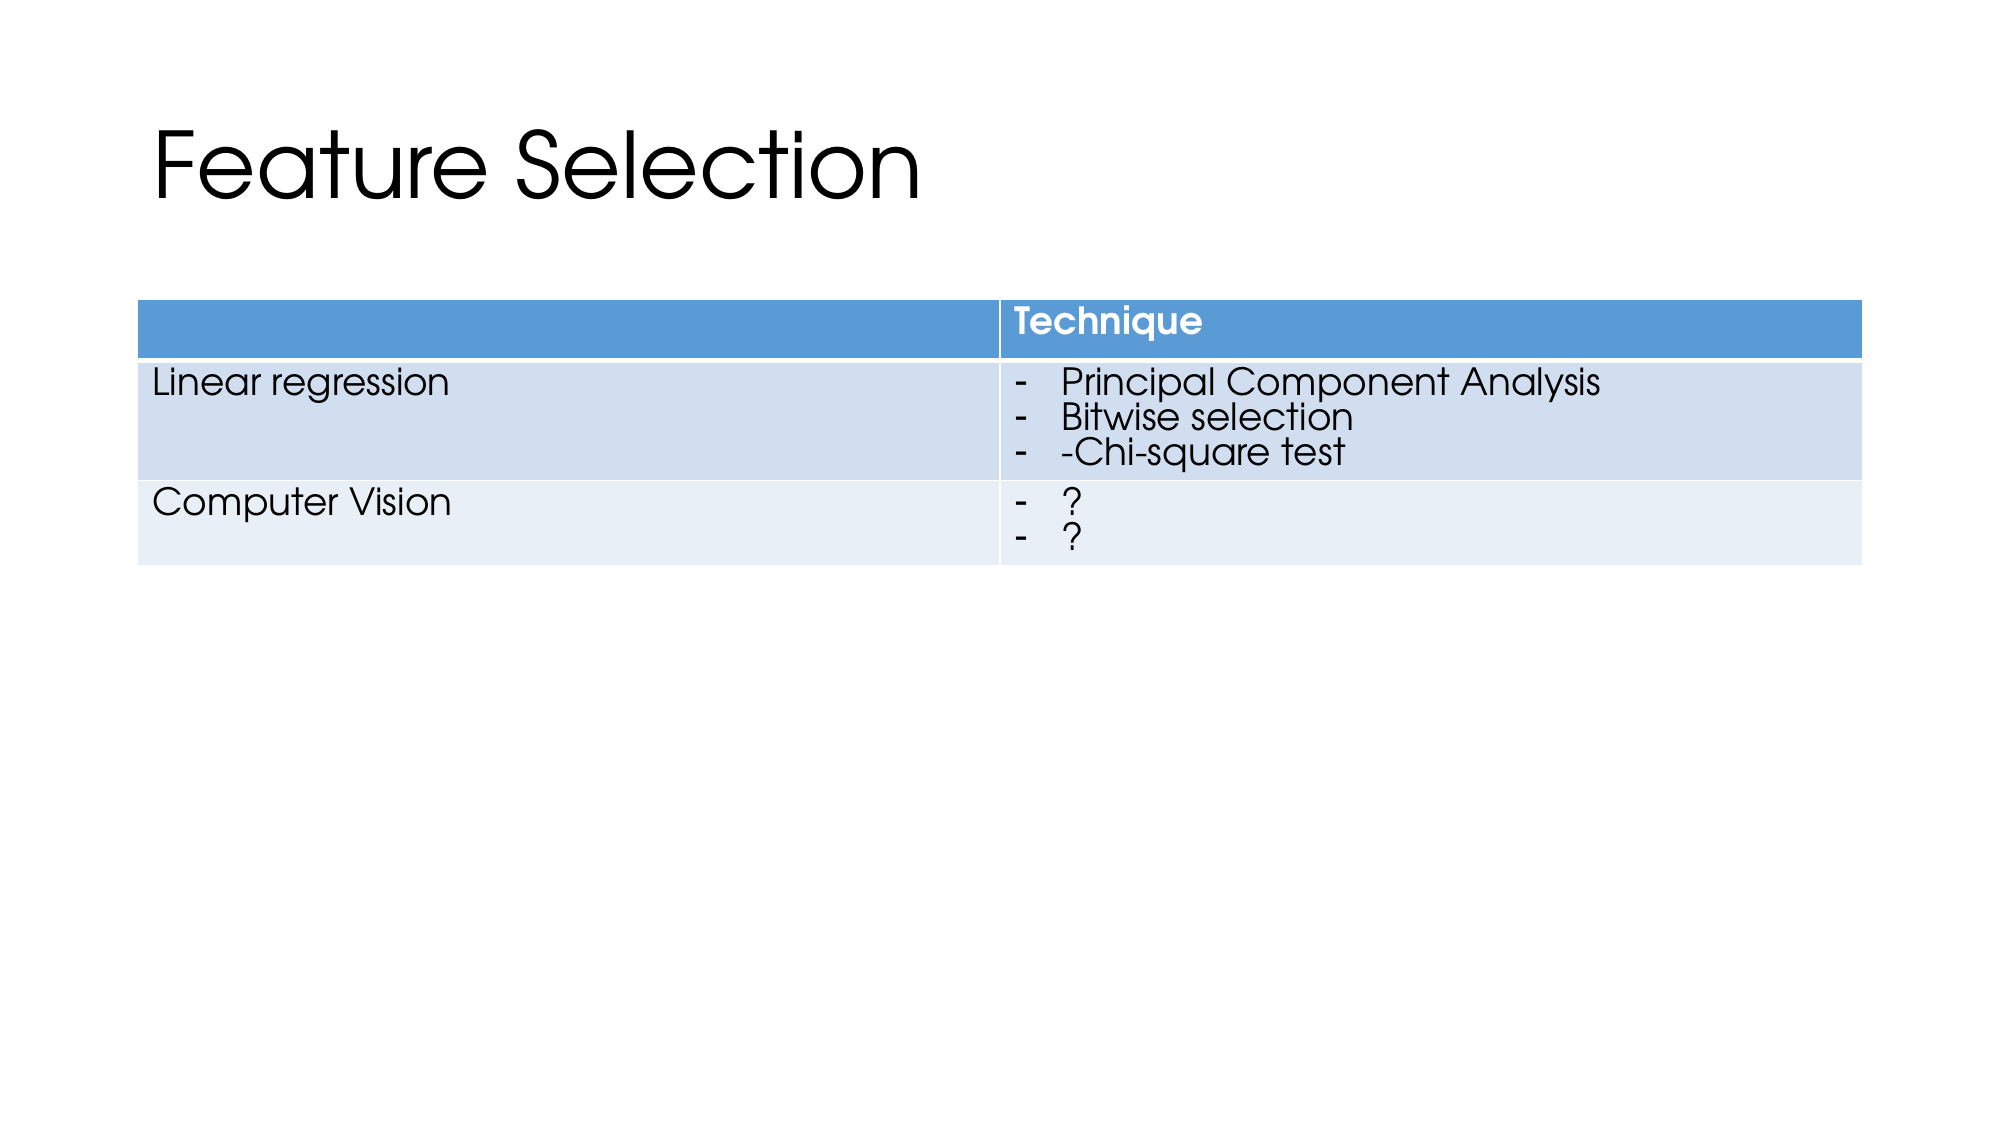

# Feature Selection
|  | Technique |
| --- | --- |
| Linear regression | Principal Component Analysis Bitwise selection -Chi-square test |
| Computer Vision | ? ? |